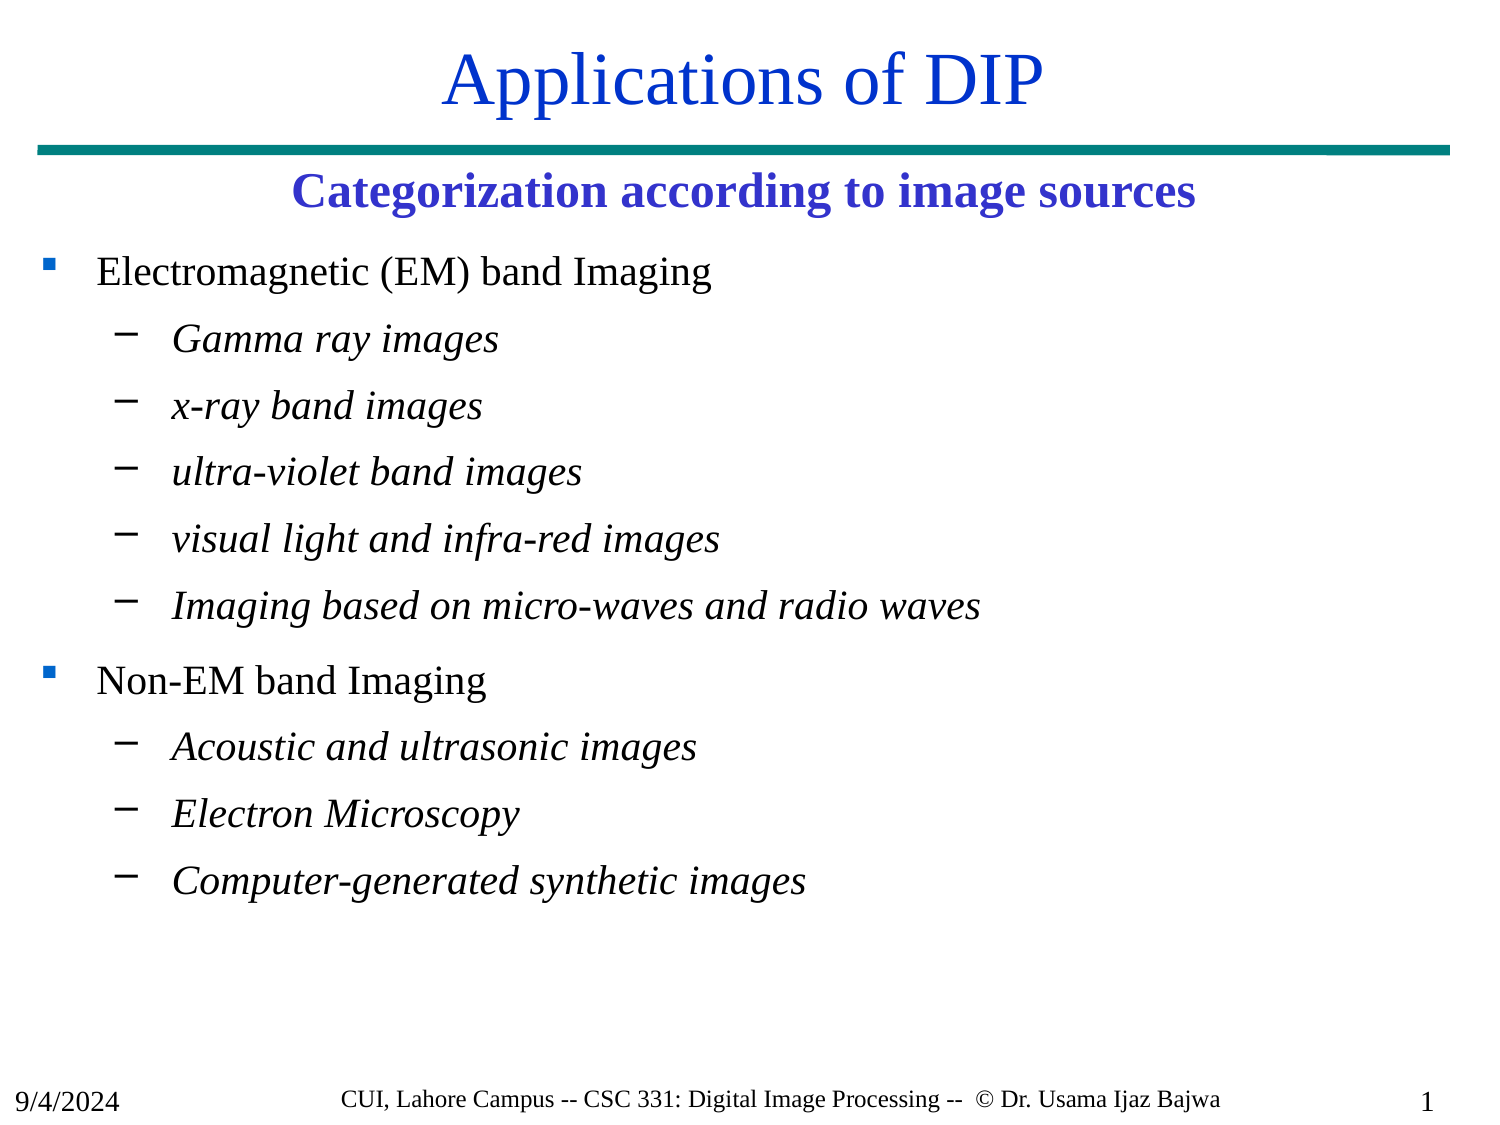

# Applications of DIP
Categorization according to image sources
Electromagnetic (EM) band Imaging
Gamma ray images
x-ray band images
ultra-violet band images
visual light and infra-red images
Imaging based on micro-waves and radio waves
Non-EM band Imaging
Acoustic and ultrasonic images
Electron Microscopy
Computer-generated synthetic images

9/4/2024
CUI, Lahore Campus -- CSC 331: Digital Image Processing --  © Dr. Usama Ijaz Bajwa
1